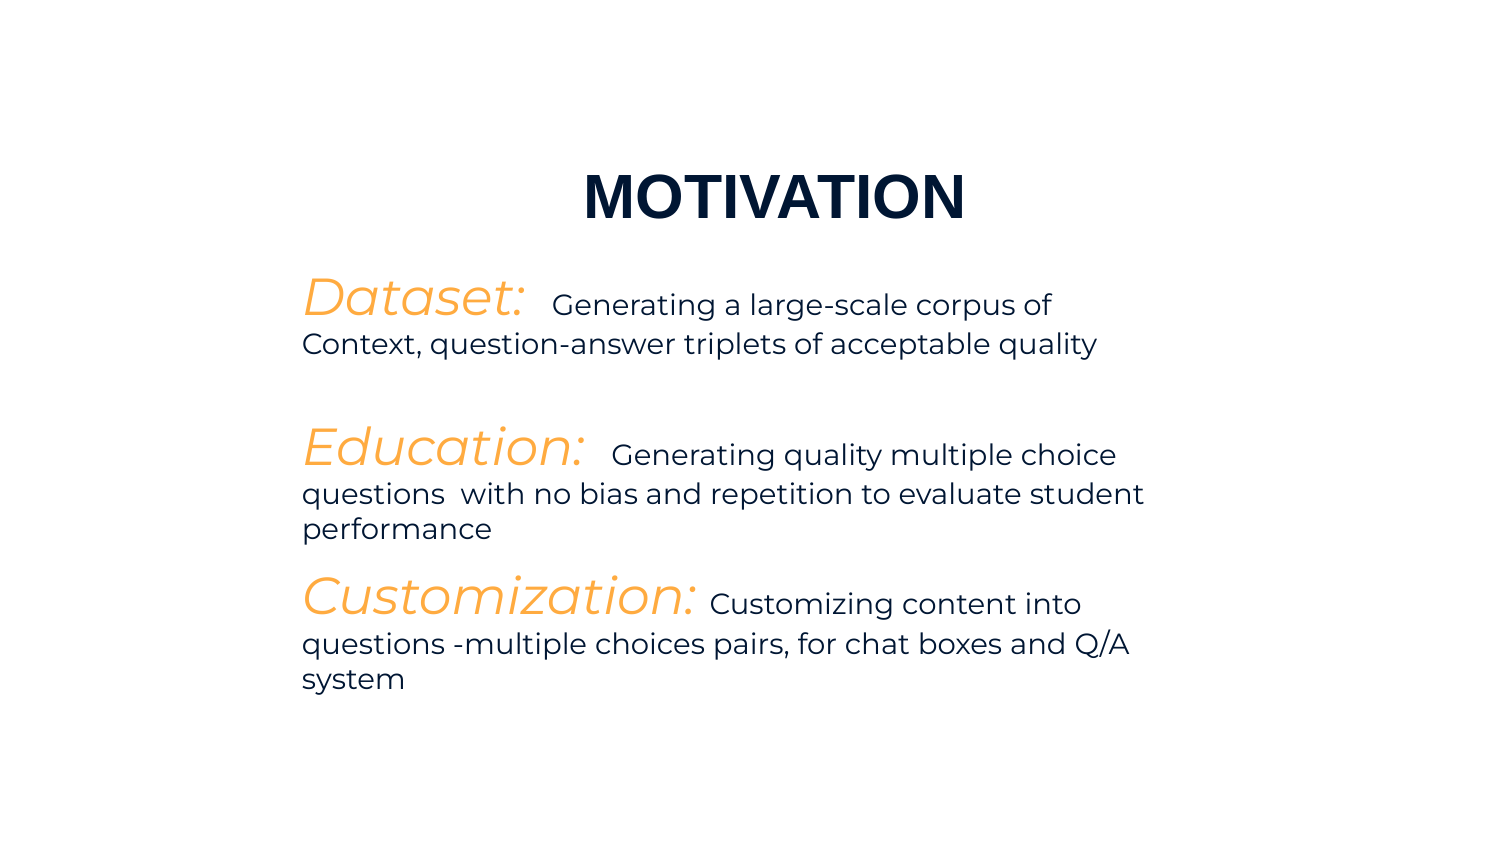

# MOTIVATION

Dataset:  Generating a large-scale corpus of    Context, question-answer triplets of acceptable quality
Education:  Generating quality multiple choice questions  with no bias and repetition to evaluate student performance

Customization: Customizing content into questions -multiple choices pairs, for chat boxes and Q/A system